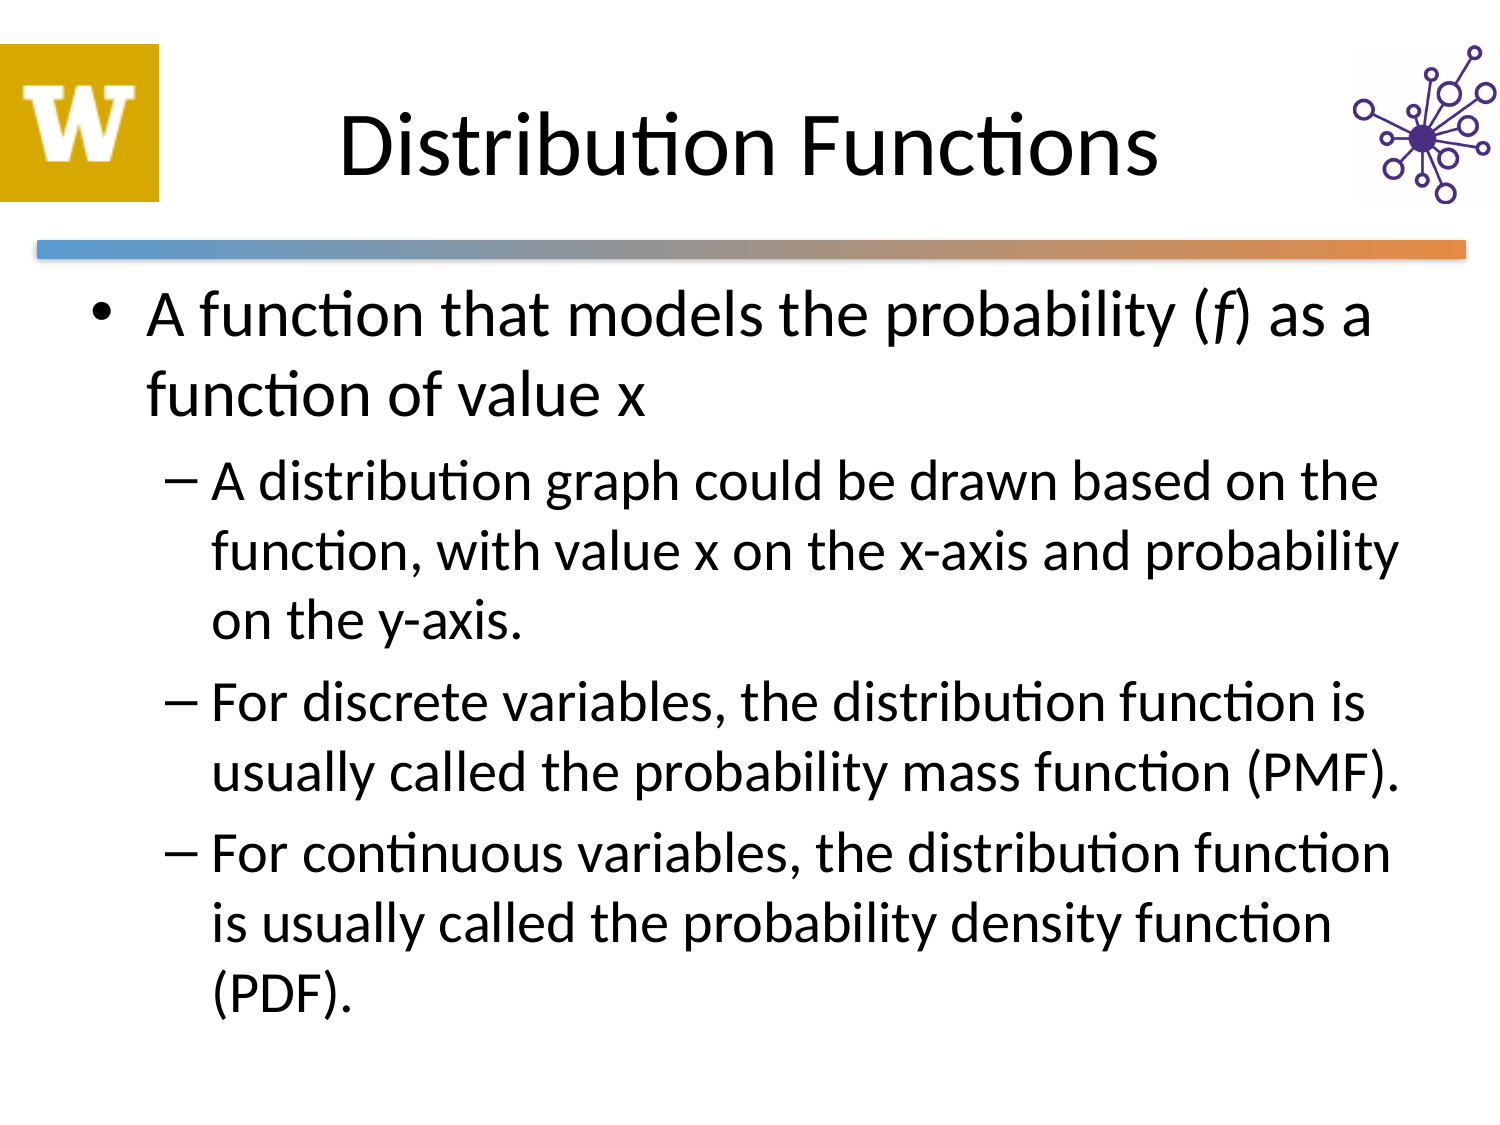

# Distribution Functions
A function that models the probability (f) as a function of value x
A distribution graph could be drawn based on the function, with value x on the x-axis and probability on the y-axis.
For discrete variables, the distribution function is usually called the probability mass function (PMF).
For continuous variables, the distribution function is usually called the probability density function (PDF).